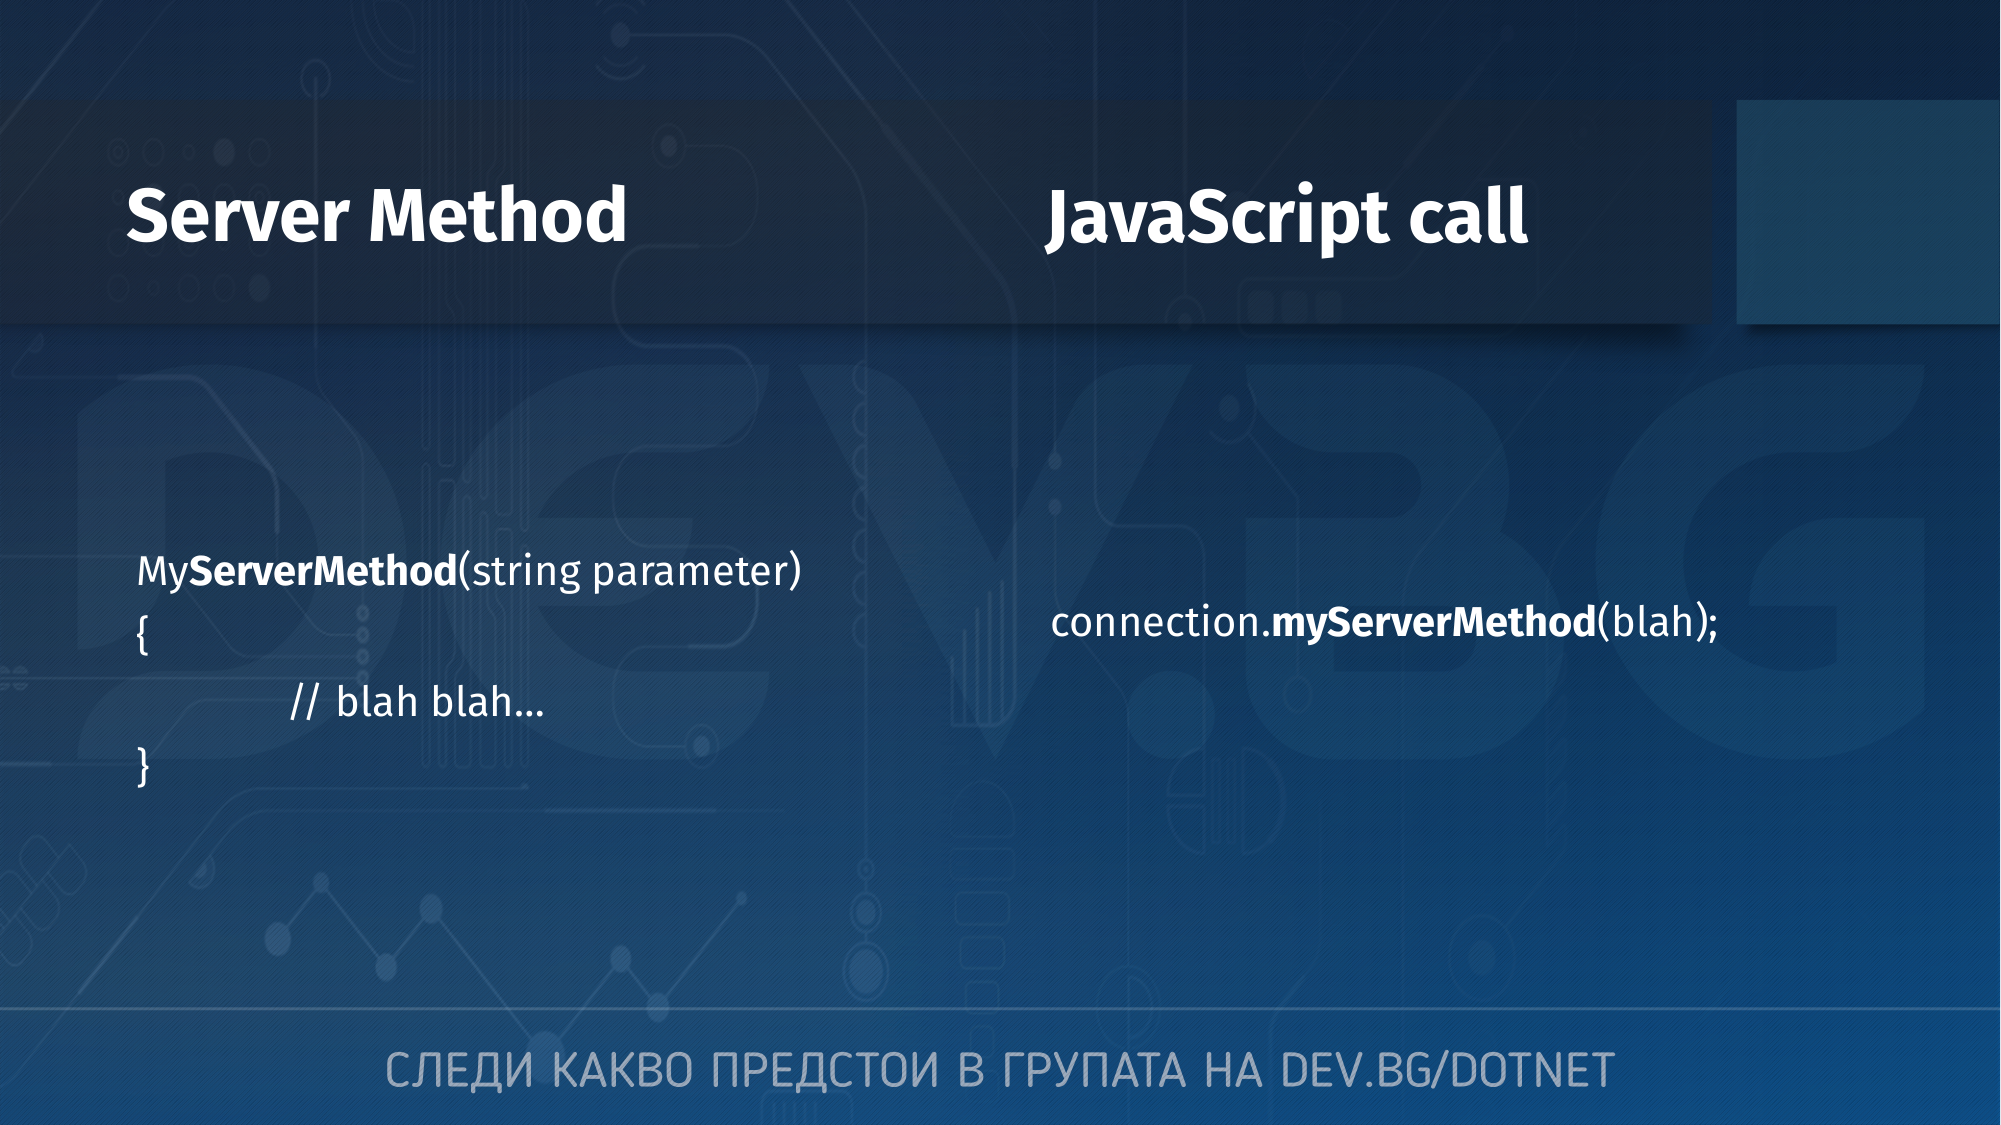

Server Method
JavaScript call

MyServerMethod(string parameter)
{
	// blah blah…
}

connection.myServerMethod(blah);